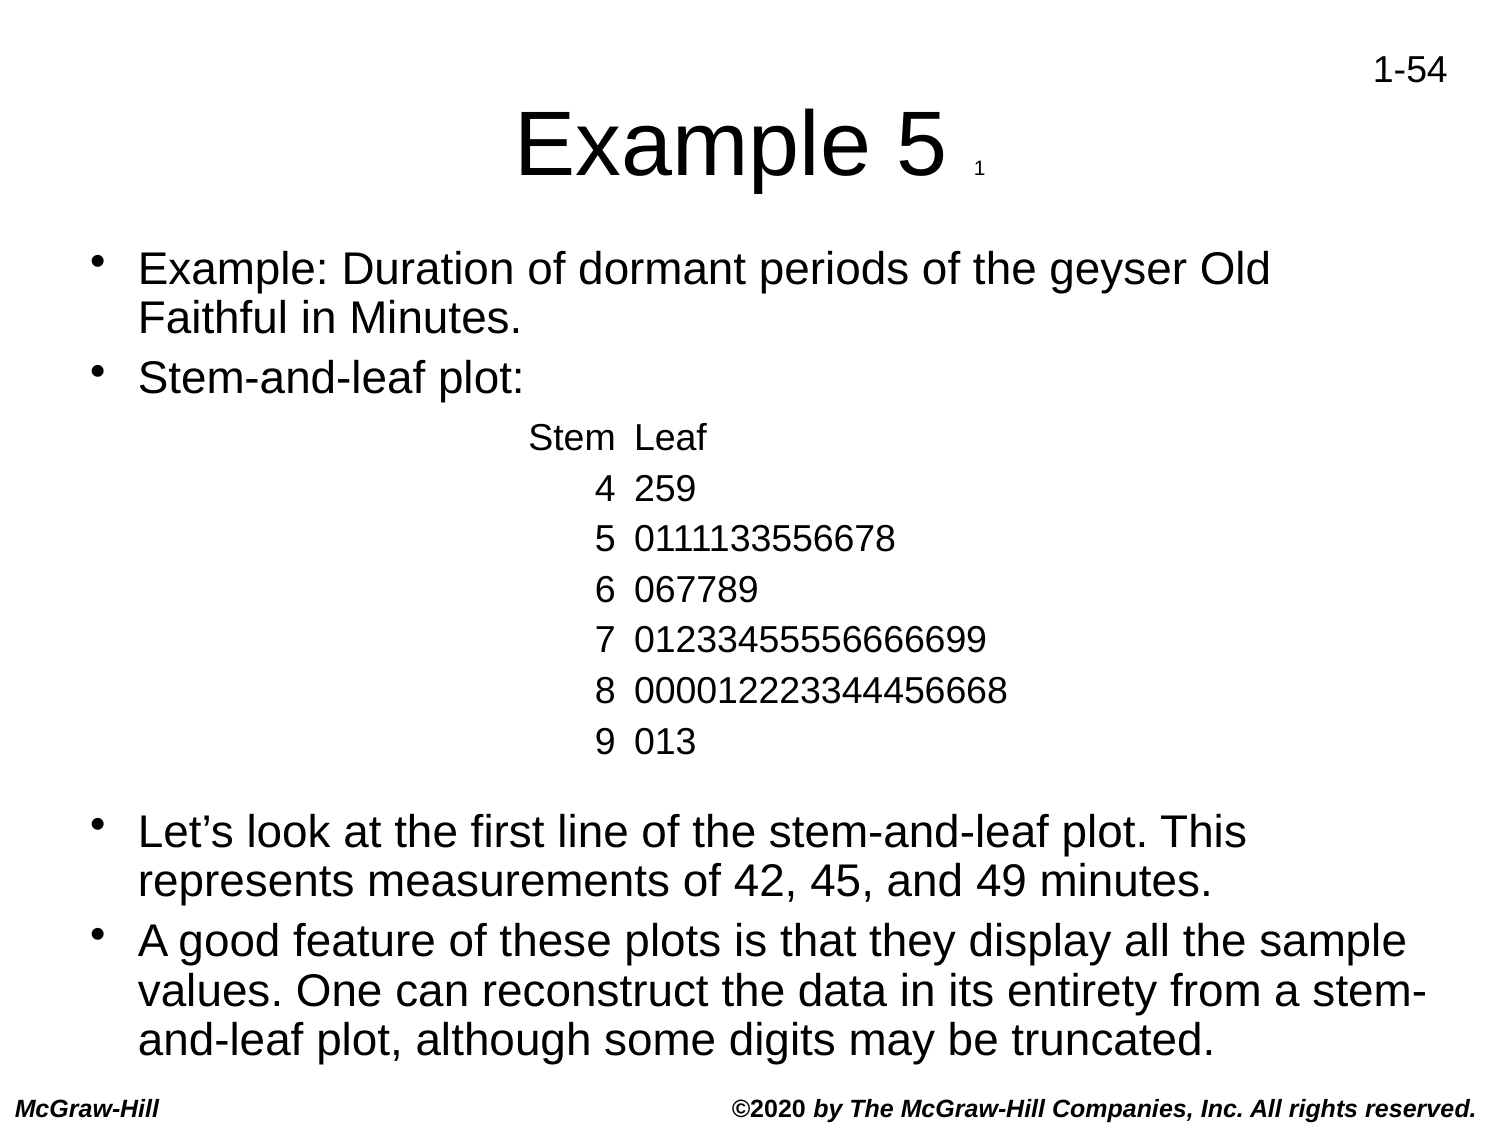

# Example 5 1
Example: Duration of dormant periods of the geyser Old Faithful in Minutes.
Stem-and-leaf plot:
| Stem | Leaf |
| --- | --- |
| 4 | 259 |
| 5 | 0111133556678 |
| 6 | 067789 |
| 7 | 01233455556666699 |
| 8 | 000012223344456668 |
| 9 | 013 |
Let’s look at the first line of the stem-and-leaf plot. This represents measurements of 42, 45, and 49 minutes.
A good feature of these plots is that they display all the sample values. One can reconstruct the data in its entirety from a stem-and-leaf plot, although some digits may be truncated.